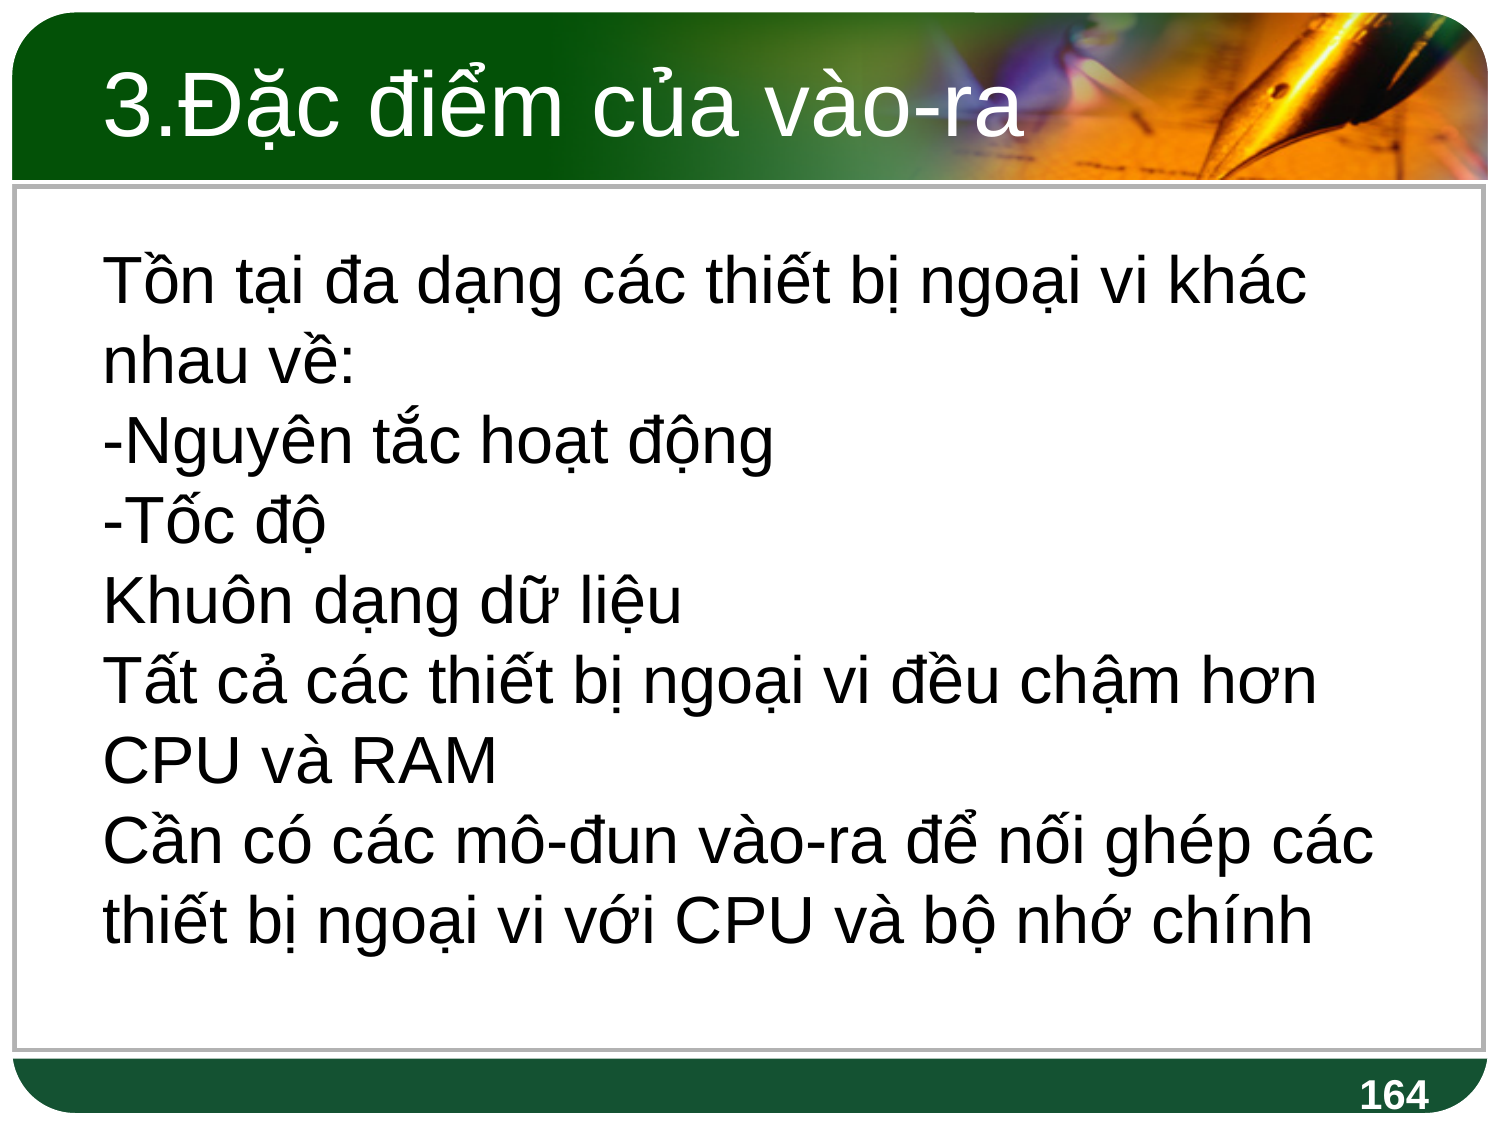

3.Đặc điểm của vào-ra

Tồn tại đa dạng các thiết bị ngoại vi khác nhau về:
-Nguyên tắc hoạt động
-Tốc độ
Khuôn dạng dữ liệu
Tất cả các thiết bị ngoại vi đều chậm hơn CPU và RAM
Cần có các mô-đun vào-ra để nối ghép các thiết bị ngoại vi với CPU và bộ nhớ chính